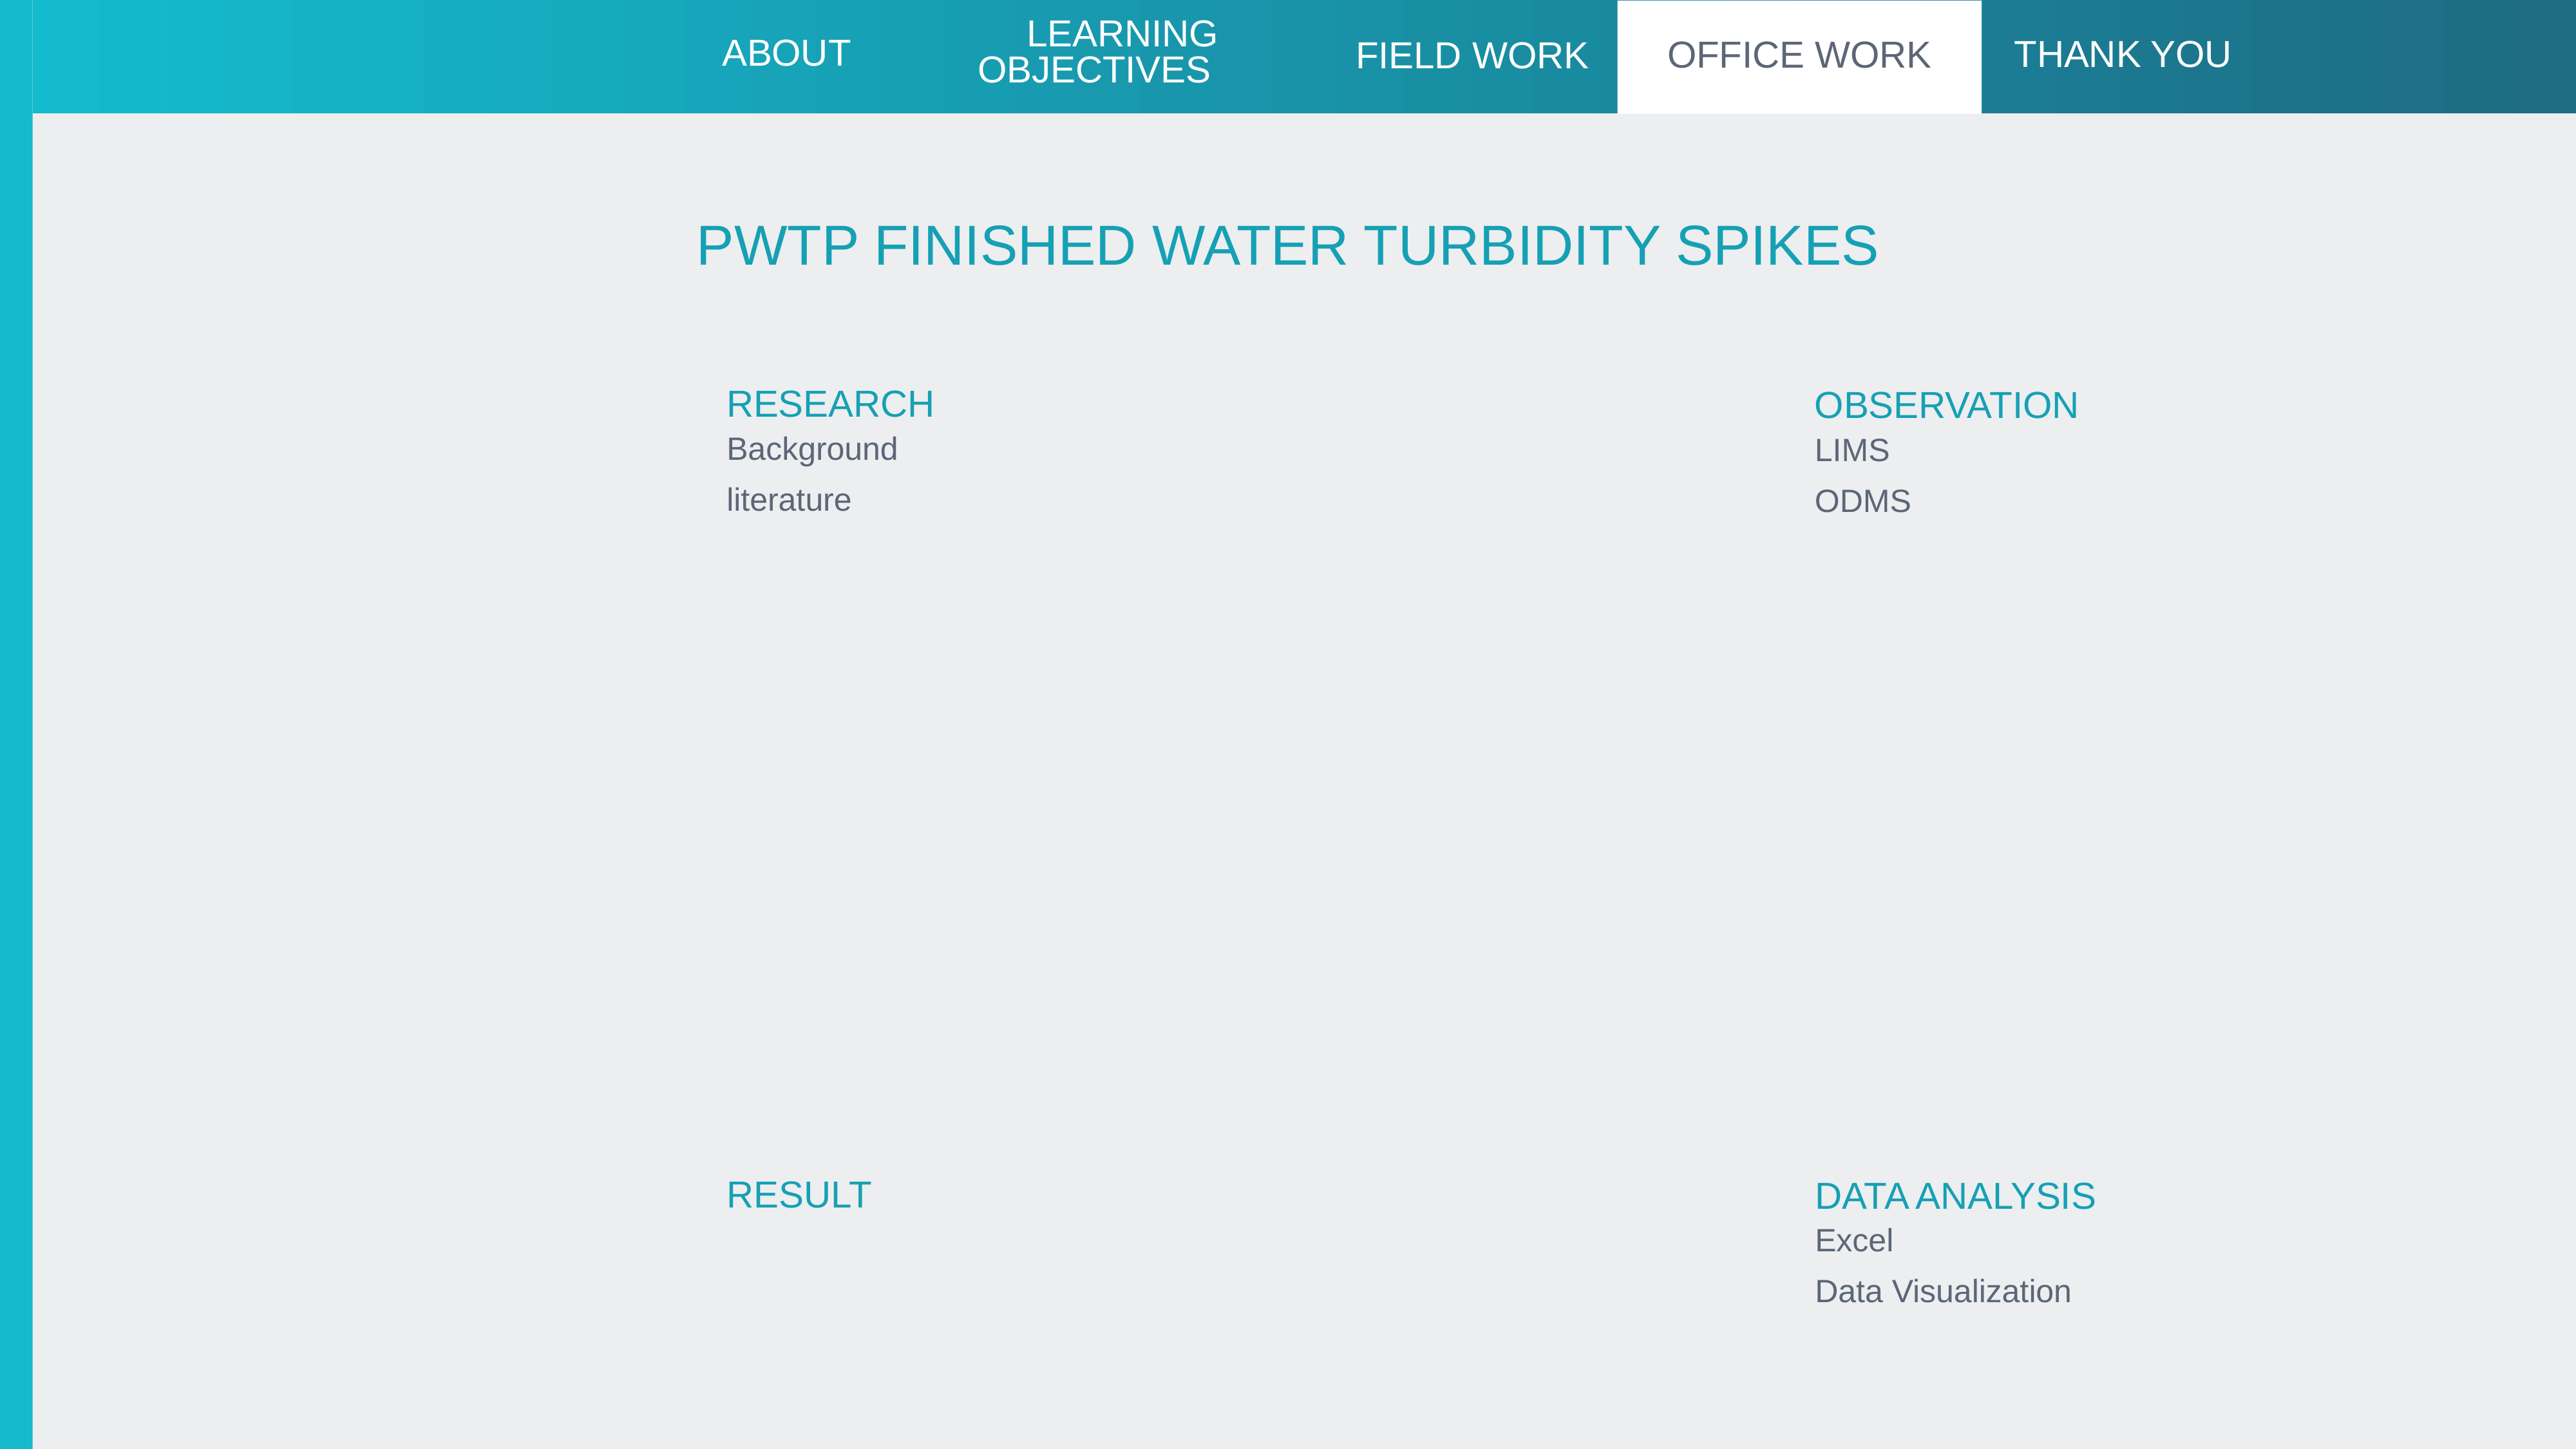

Learning objectives
About
Thank you
Office work
Field work
PWTP finished water turbidity spikes
Research
observation
Background
literature
LIMS
ODMS

#

Result
Data analysis

Excel
Data Visualization